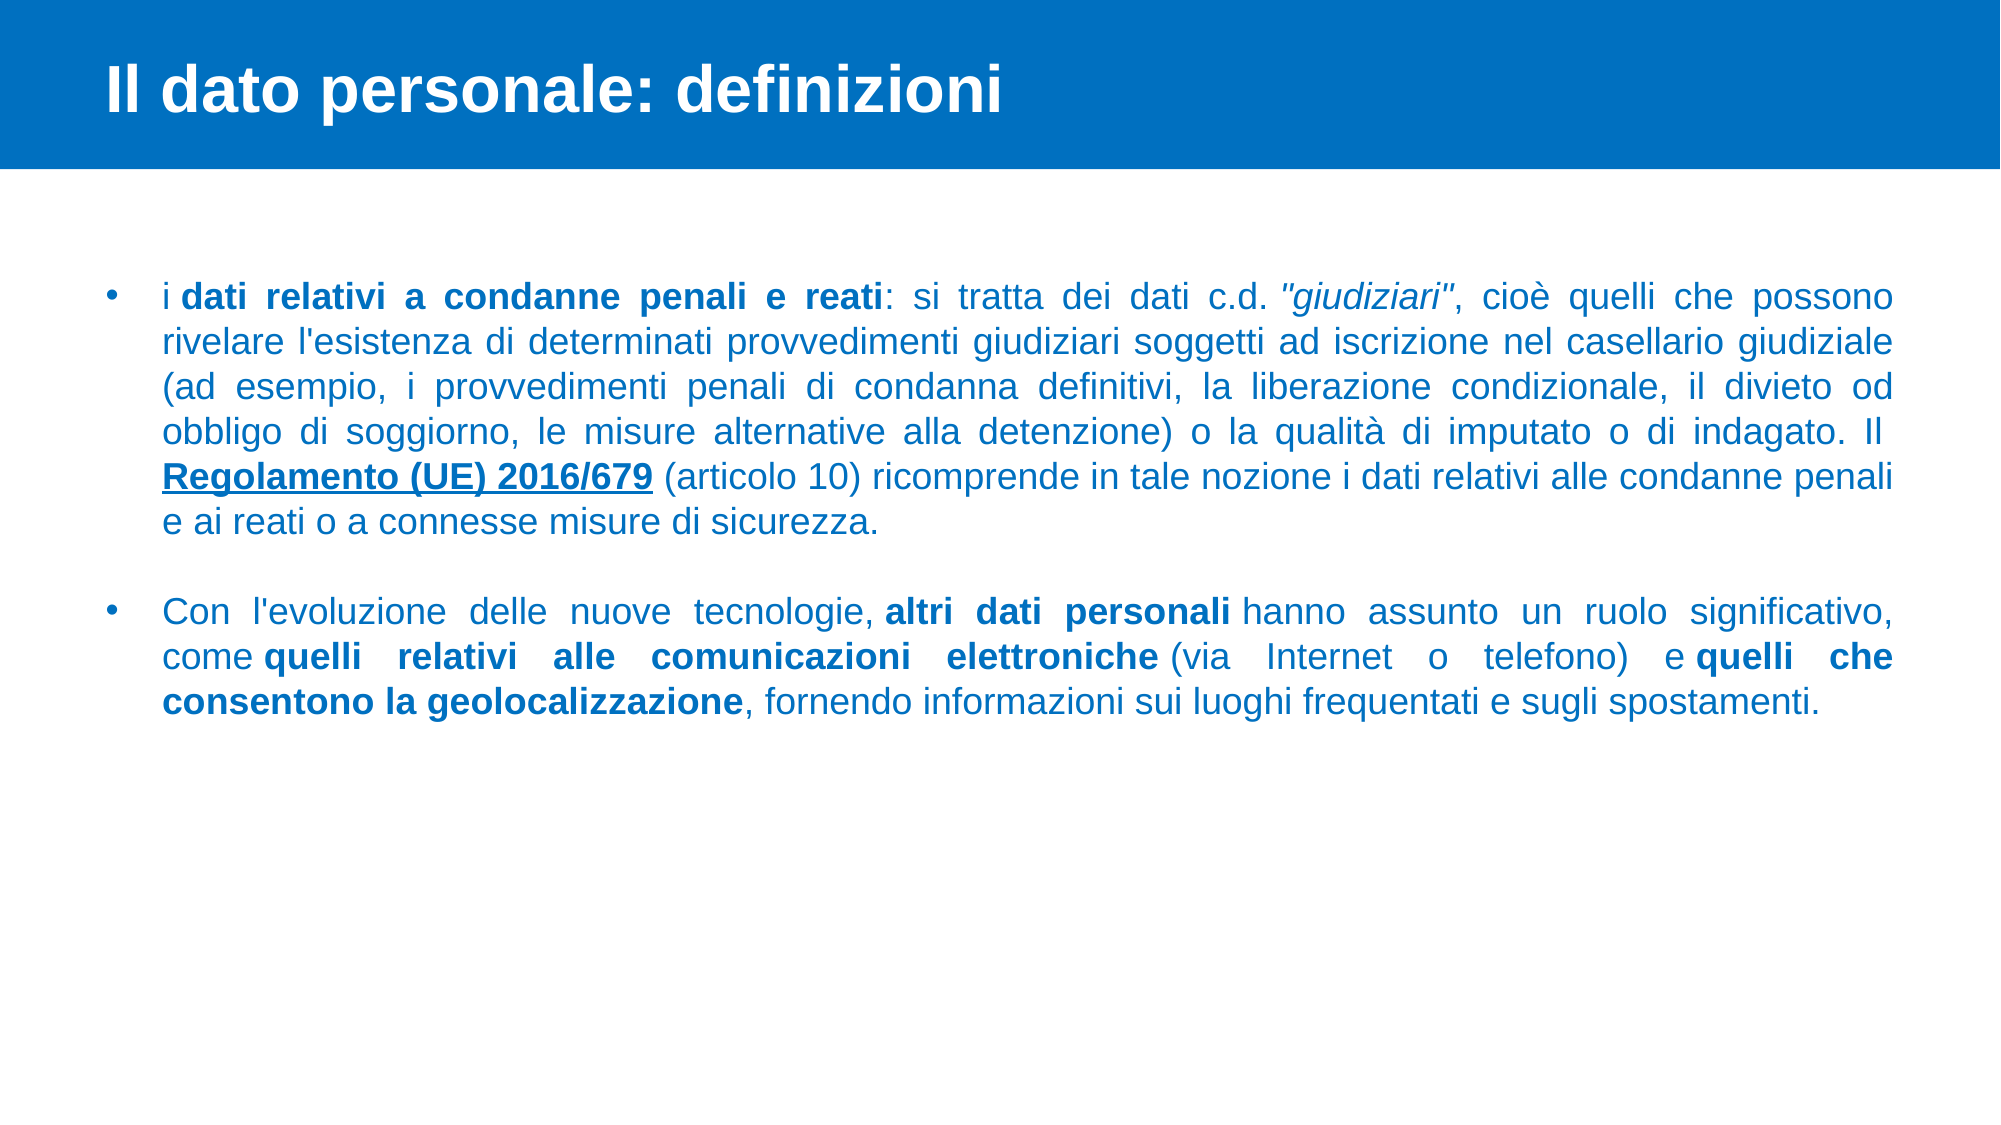

Il dato personale: definizioni

i dati relativi a condanne penali e reati: si tratta dei dati c.d. "giudiziari", cioè quelli che possono rivelare l'esistenza di determinati provvedimenti giudiziari soggetti ad iscrizione nel casellario giudiziale (ad esempio, i provvedimenti penali di condanna definitivi, la liberazione condizionale, il divieto od obbligo di soggiorno, le misure alternative alla detenzione) o la qualità di imputato o di indagato. Il Regolamento (UE) 2016/679 (articolo 10) ricomprende in tale nozione i dati relativi alle condanne penali e ai reati o a connesse misure di sicurezza.

Con l'evoluzione delle nuove tecnologie, altri dati personali hanno assunto un ruolo significativo, come quelli relativi alle comunicazioni elettroniche (via Internet o telefono) e quelli che consentono la geolocalizzazione, fornendo informazioni sui luoghi frequentati e sugli spostamenti.